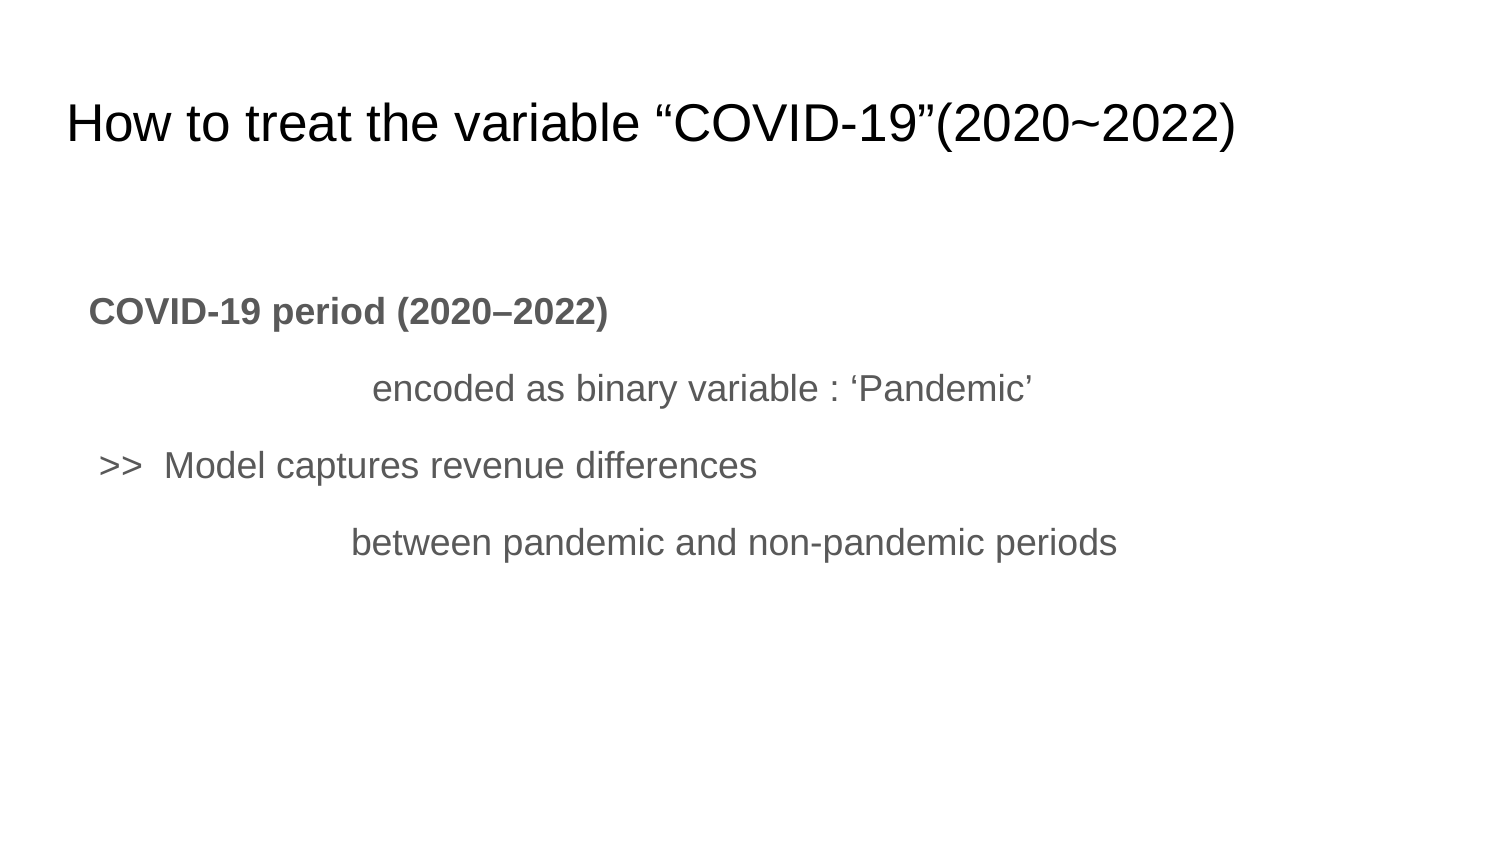

# How to treat the variable “COVID-19”(2020~2022)

       COVID-19 period (2020–2022)
                                  encoded as binary variable : ‘Pandemic’
        >>  Model captures revenue differences
                                between pandemic and non-pandemic periods